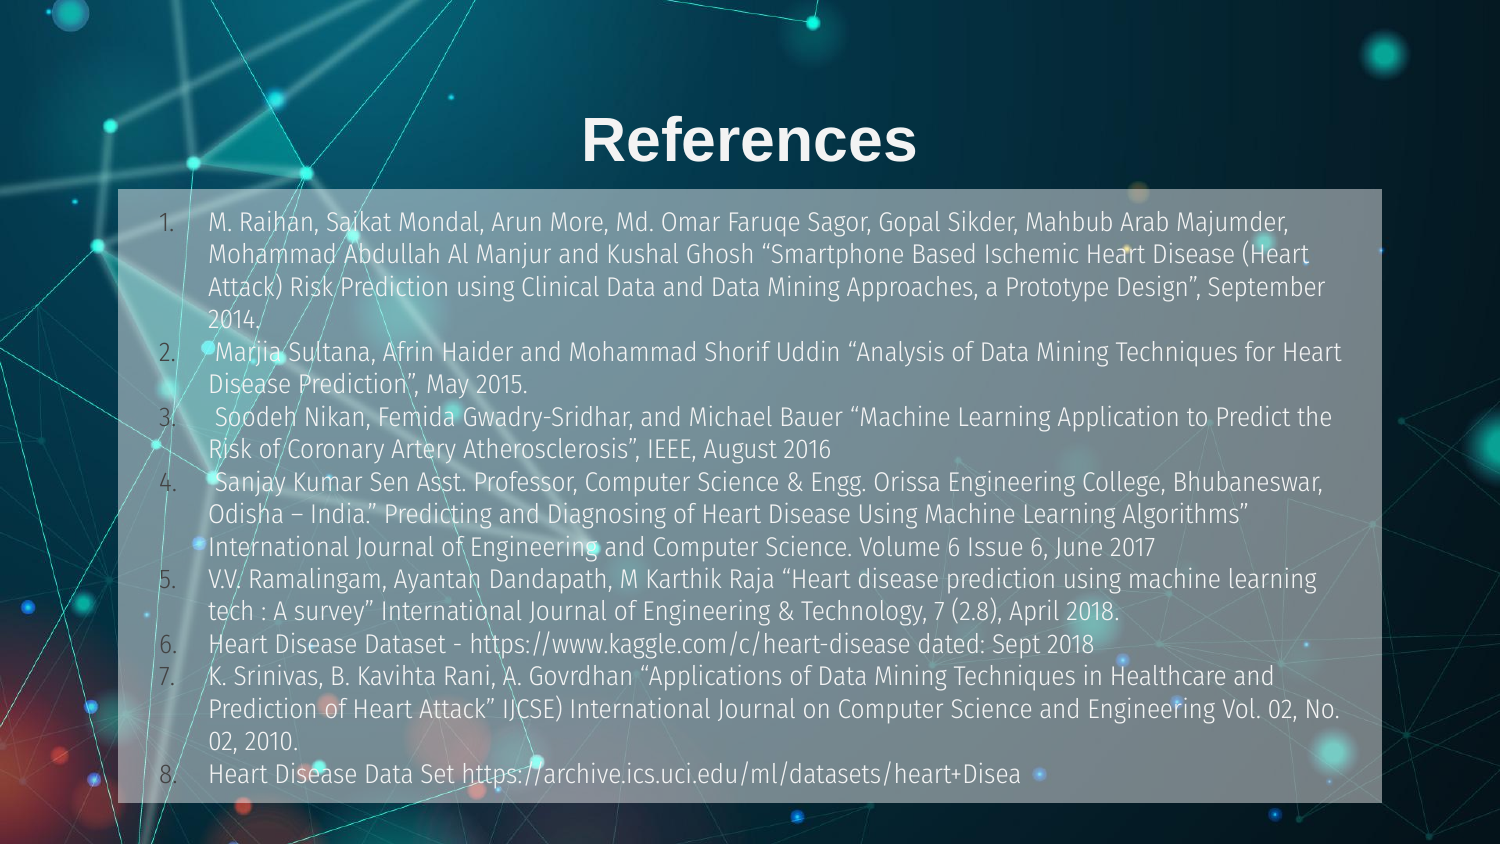

# References
M. Raihan, Saikat Mondal, Arun More, Md. Omar Faruqe Sagor, Gopal Sikder, Mahbub Arab Majumder, Mohammad Abdullah Al Manjur and Kushal Ghosh “Smartphone Based Ischemic Heart Disease (Heart Attack) Risk Prediction using Clinical Data and Data Mining Approaches, a Prototype Design”, September 2014.
 Marjia Sultana, Afrin Haider and Mohammad Shorif Uddin “Analysis of Data Mining Techniques for Heart Disease Prediction”, May 2015.
 Soodeh Nikan, Femida Gwadry-Sridhar, and Michael Bauer “Machine Learning Application to Predict the Risk of Coronary Artery Atherosclerosis”, IEEE, August 2016
 Sanjay Kumar Sen Asst. Professor, Computer Science & Engg. Orissa Engineering College, Bhubaneswar, Odisha – India.” Predicting and Diagnosing of Heart Disease Using Machine Learning Algorithms” International Journal of Engineering and Computer Science. Volume 6 Issue 6, June 2017
V.V. Ramalingam, Ayantan Dandapath, M Karthik Raja “Heart disease prediction using machine learning tech : A survey” International Journal of Engineering & Technology, 7 (2.8), April 2018.
Heart Disease Dataset - https://www.kaggle.com/c/heart-disease dated: Sept 2018
K. Srinivas, B. Kavihta Rani, A. Govrdhan “Applications of Data Mining Techniques in Healthcare and Prediction of Heart Attack” IJCSE) International Journal on Computer Science and Engineering Vol. 02, No. 02, 2010.
Heart Disease Data Set https://archive.ics.uci.edu/ml/datasets/heart+Disea